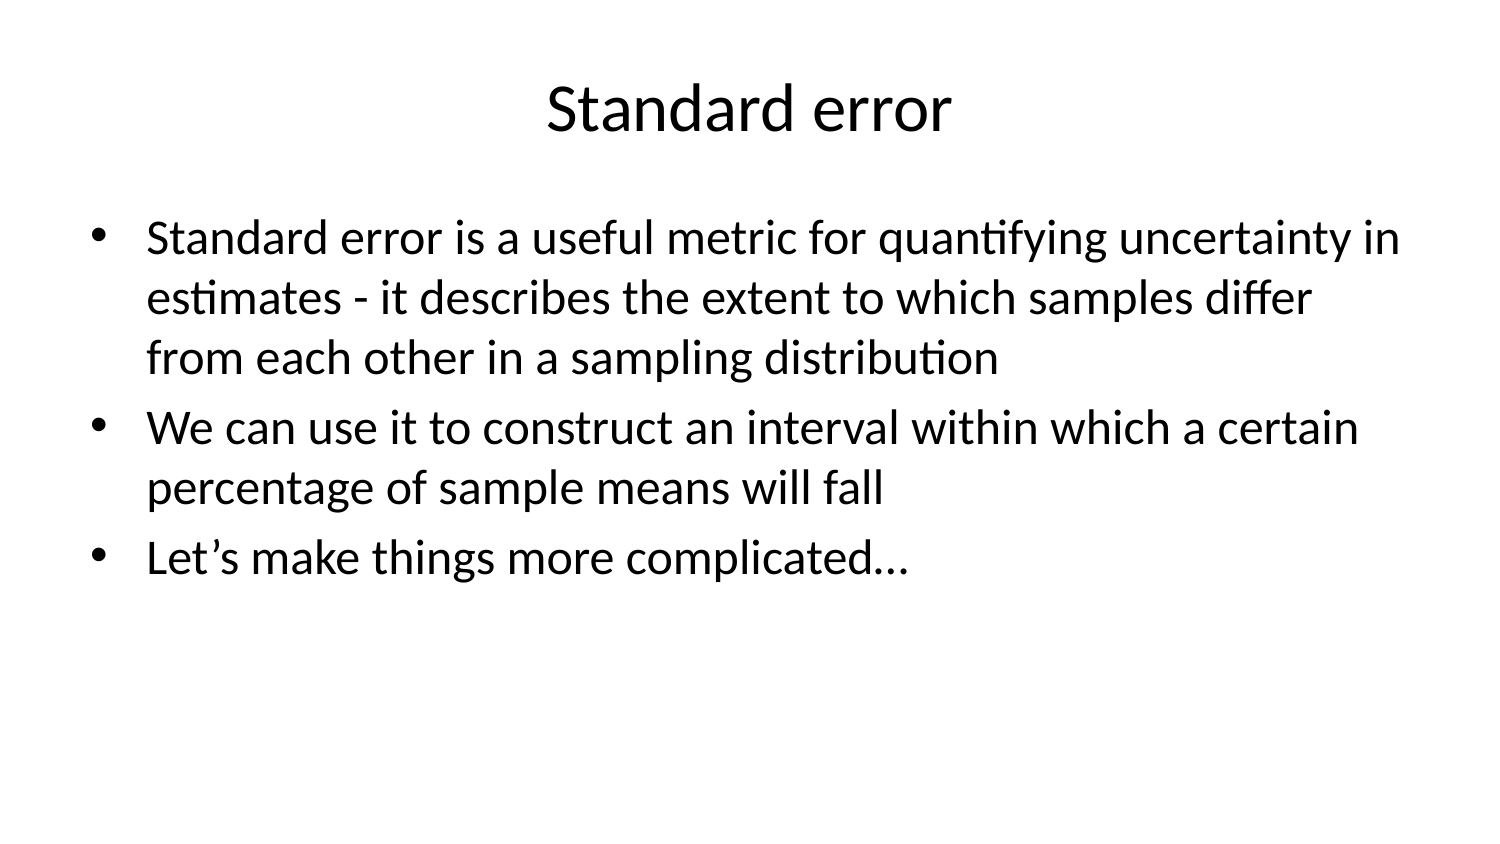

# Standard error
Standard error is a useful metric for quantifying uncertainty in estimates - it describes the extent to which samples differ from each other in a sampling distribution
We can use it to construct an interval within which a certain percentage of sample means will fall
Let’s make things more complicated…